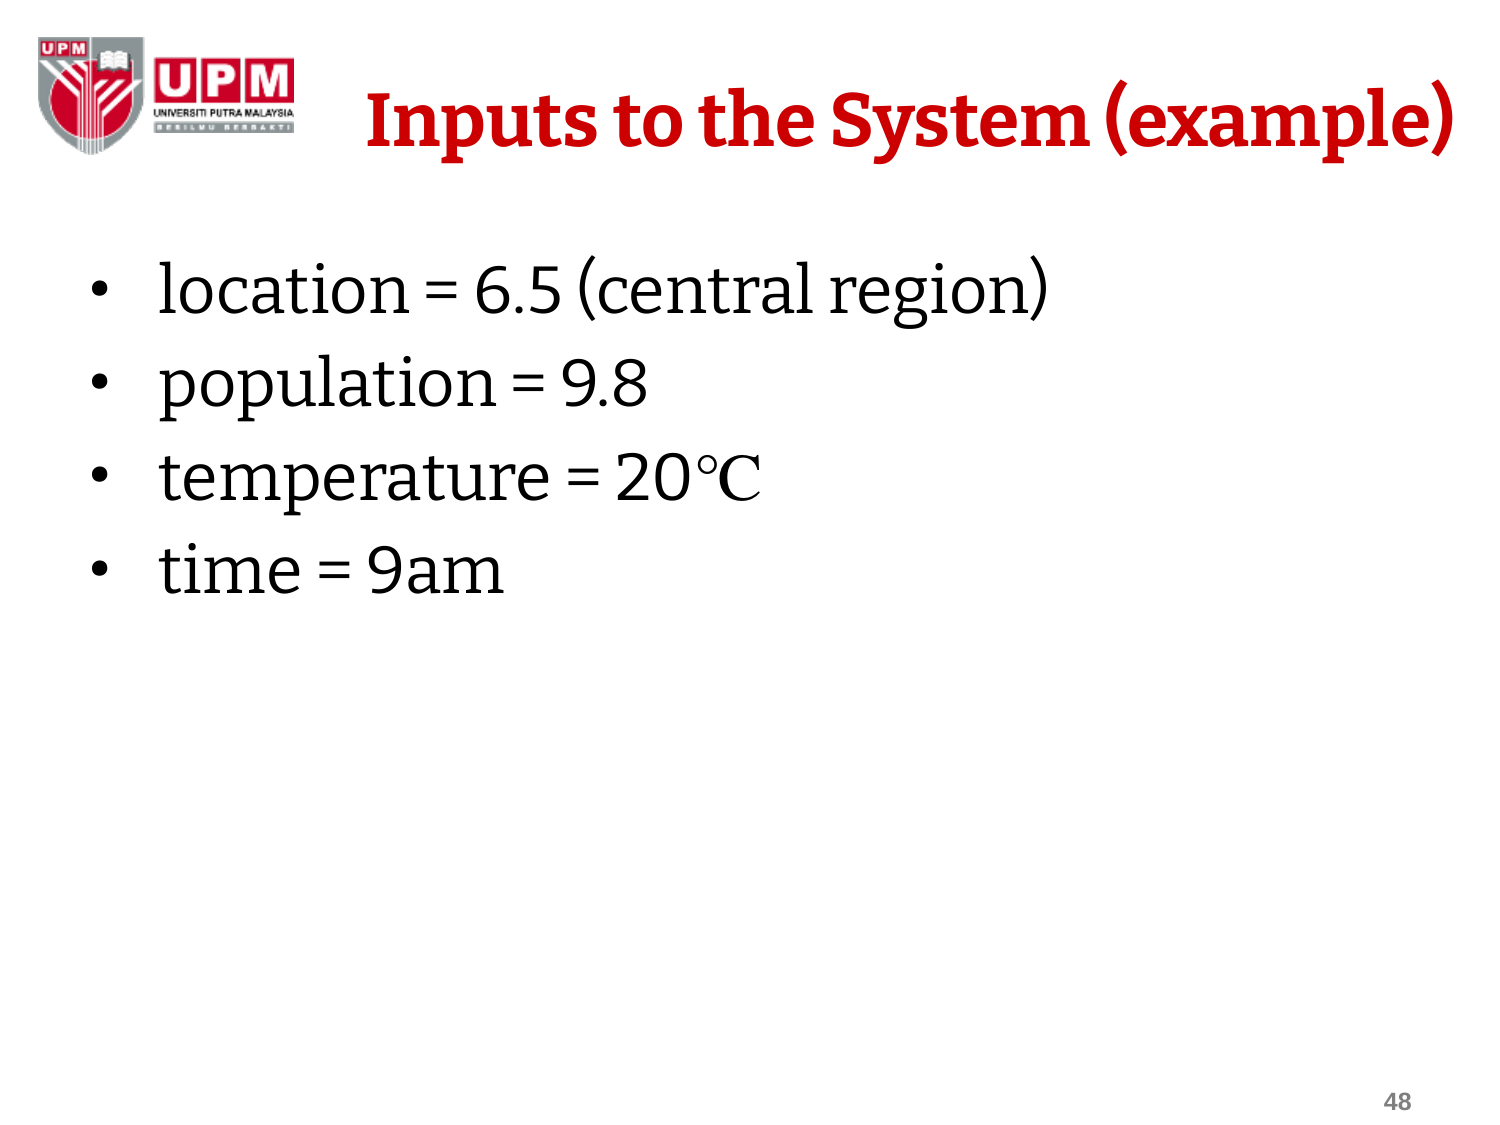

# Inputs to the System (example)
location = 6.5 (central region)
population = 9.8
temperature = 20℃
time = 9am
48